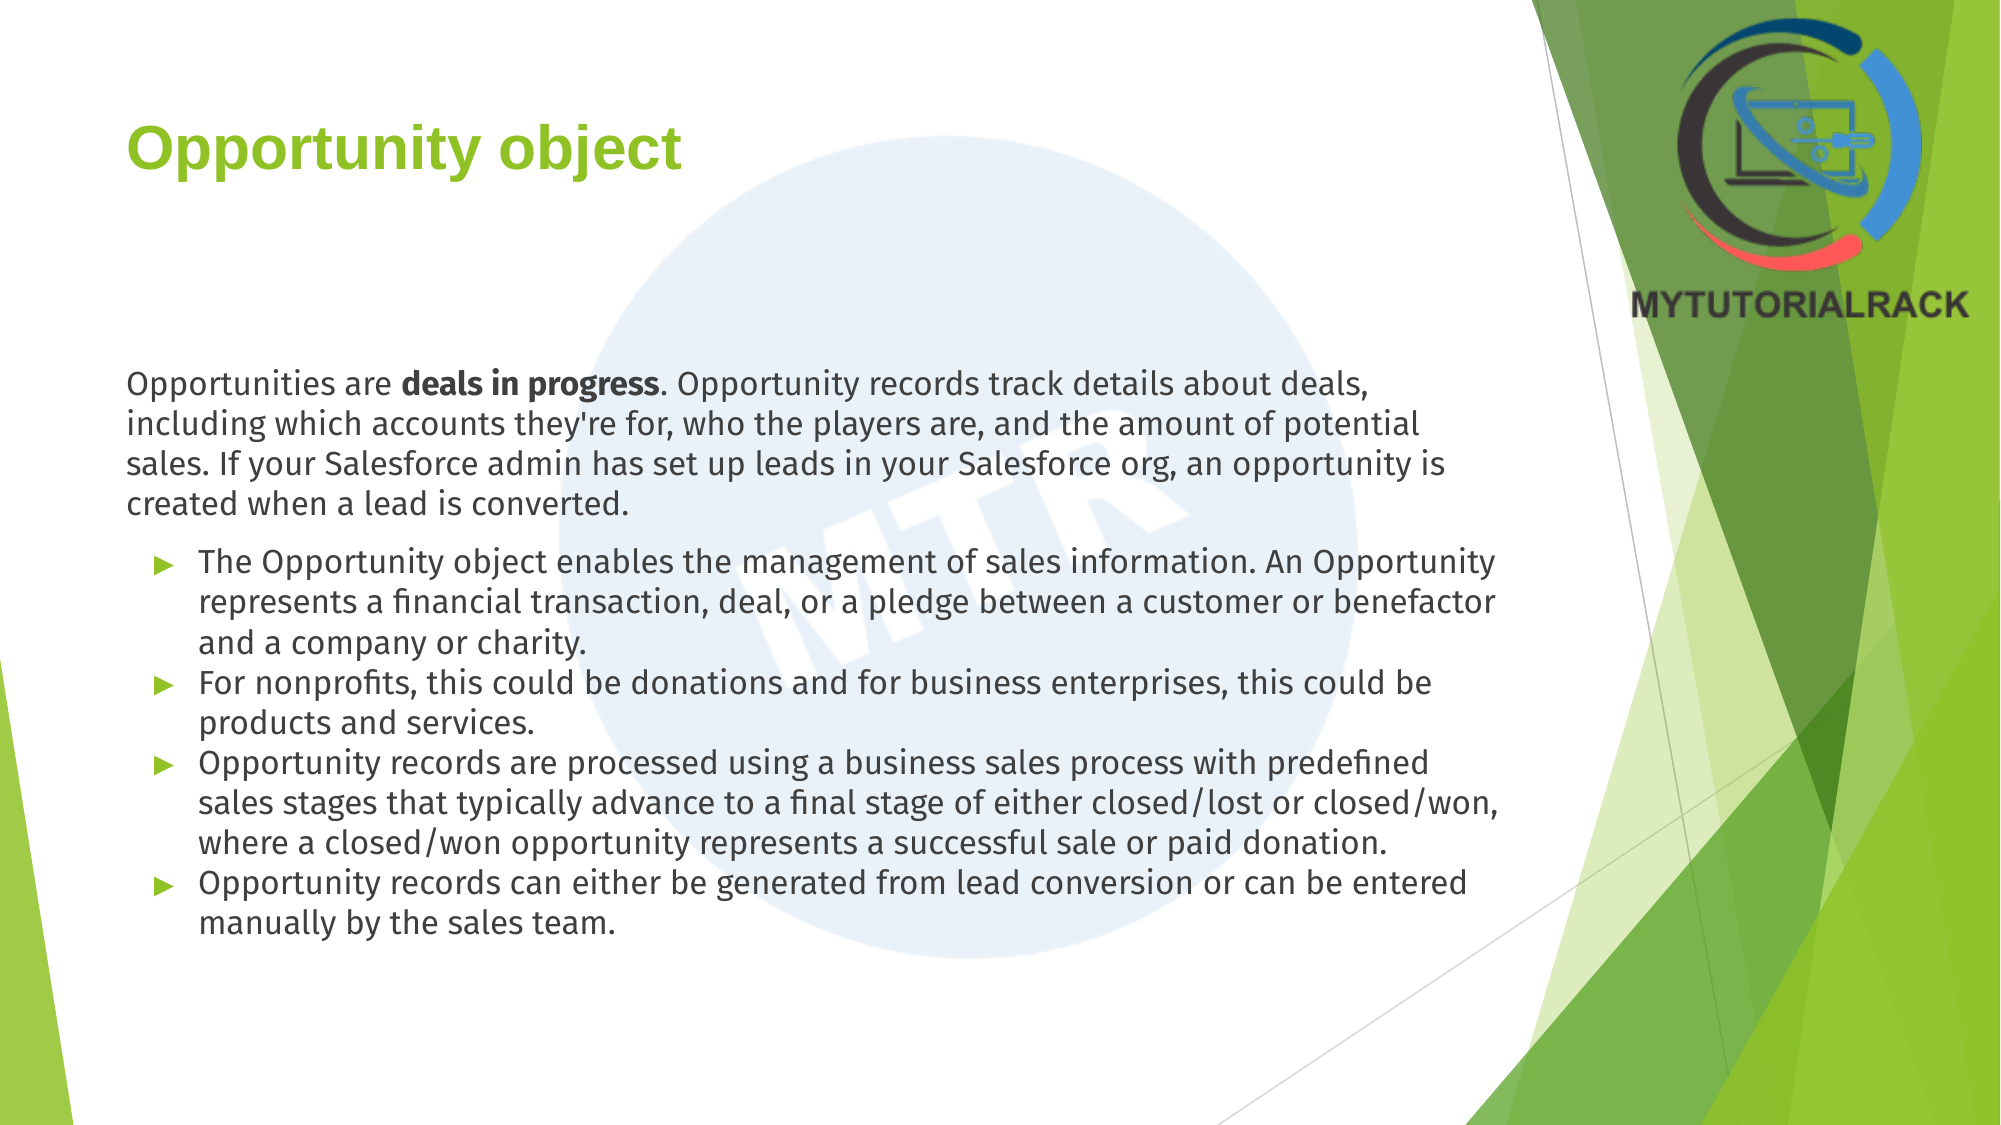

# Opportunity object
Opportunities are deals in progress. Opportunity records track details about deals, including which accounts they're for, who the players are, and the amount of potential sales. If your Salesforce admin has set up leads in your Salesforce org, an opportunity is created when a lead is converted.
The Opportunity object enables the management of sales information. An Opportunity represents a financial transaction, deal, or a pledge between a customer or benefactor and a company or charity.
For nonprofits, this could be donations and for business enterprises, this could be products and services.
Opportunity records are processed using a business sales process with predefined sales stages that typically advance to a final stage of either closed/lost or closed/won, where a closed/won opportunity represents a successful sale or paid donation.
Opportunity records can either be generated from lead conversion or can be entered manually by the sales team.